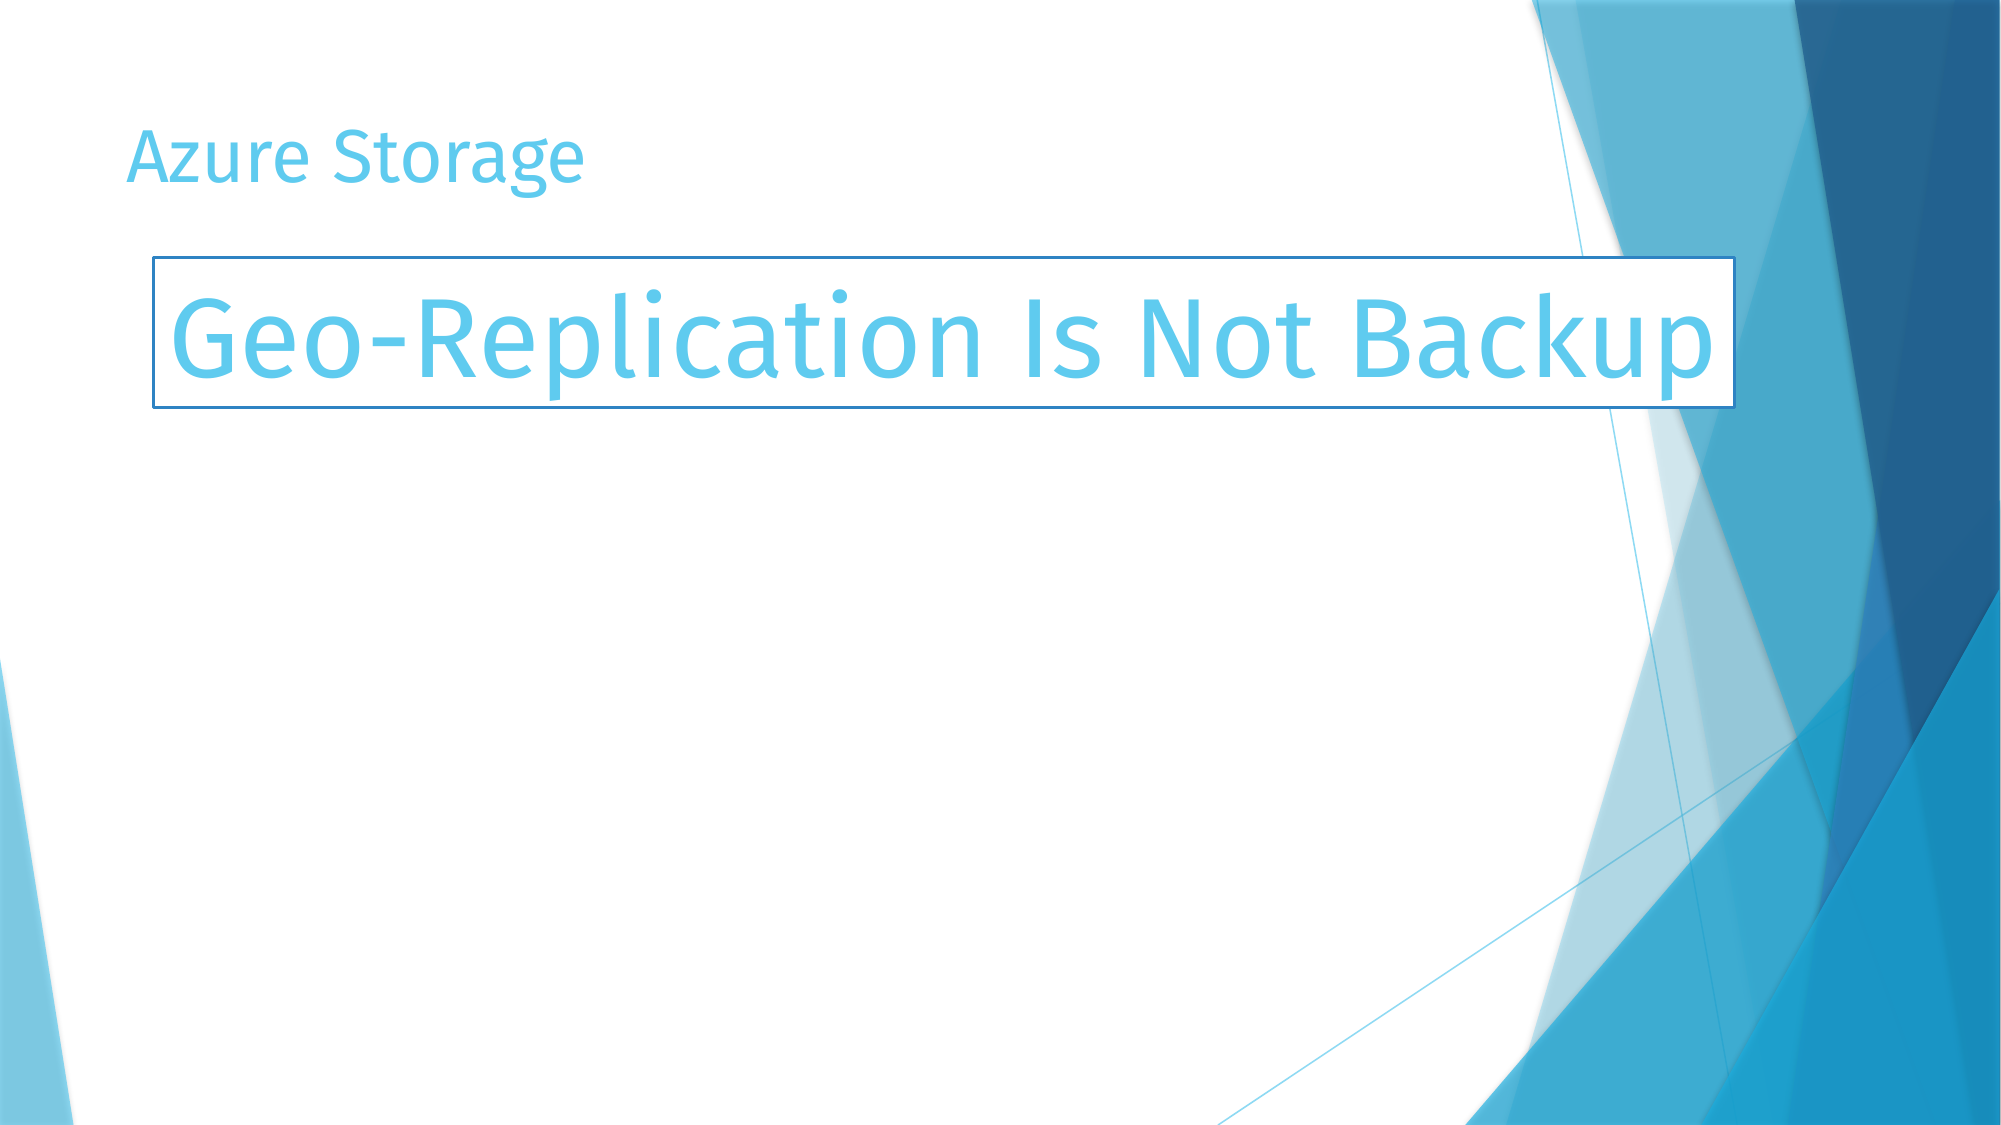

# Azure Storage
Geo-Replication Is Not Backup